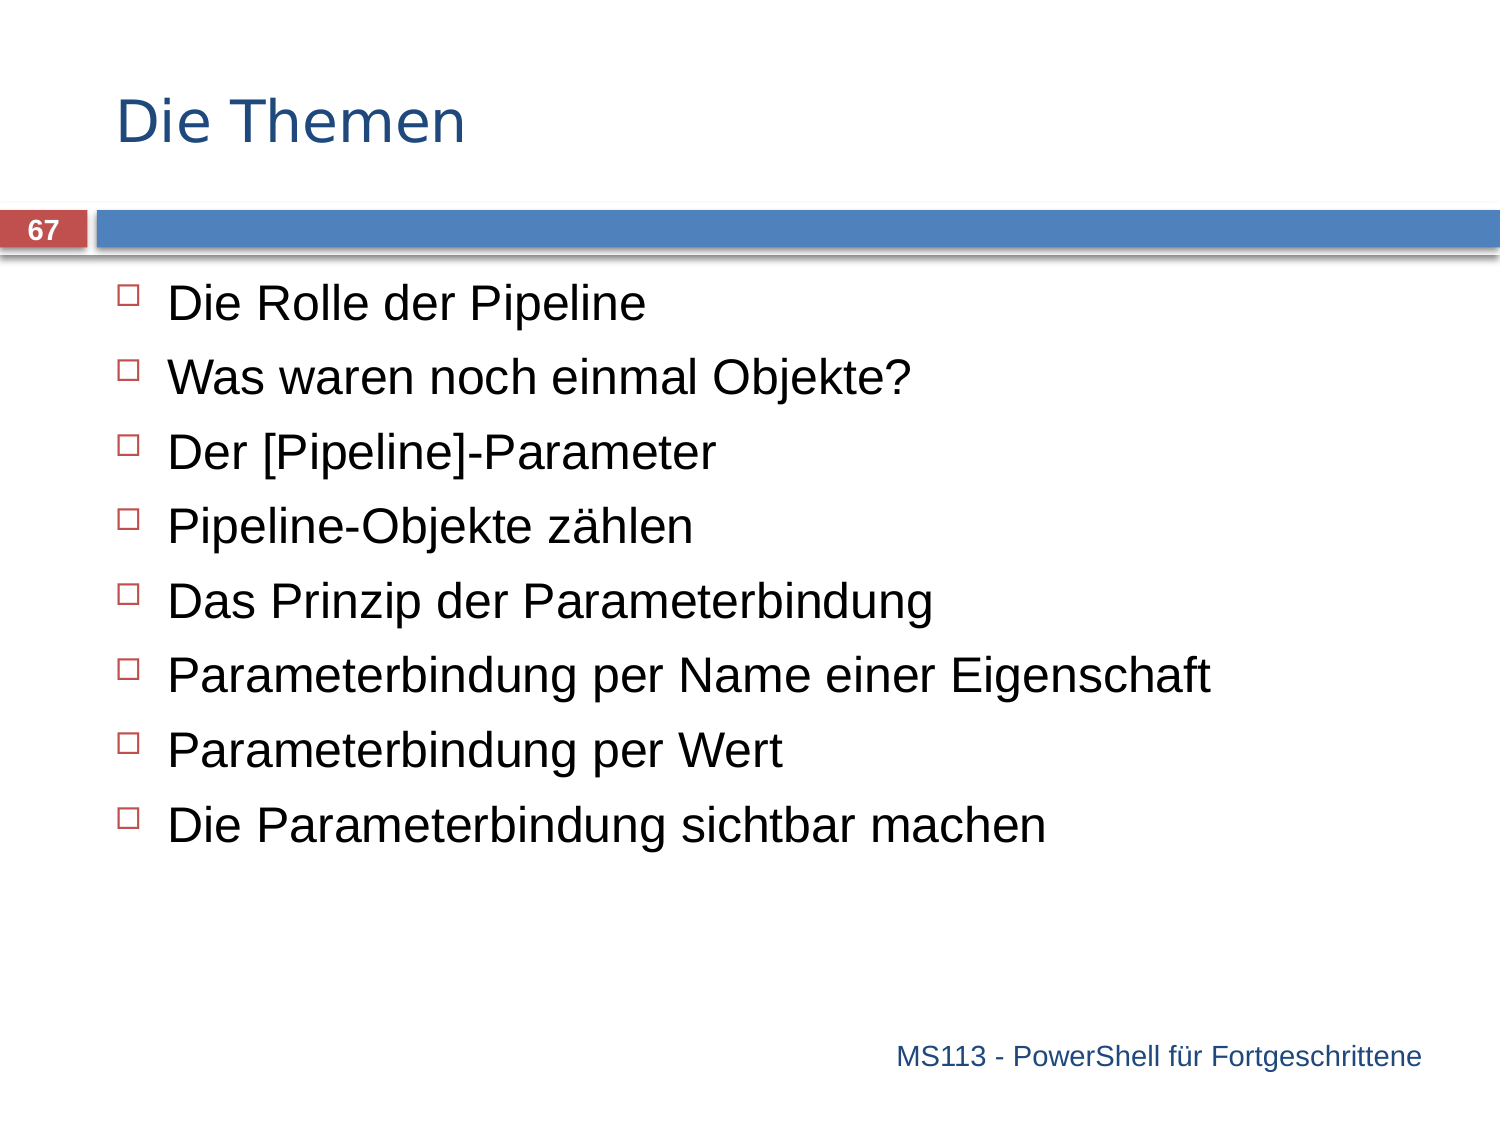

# Die Themen
67
Die Rolle der Pipeline
Was waren noch einmal Objekte?
Der [Pipeline]-Parameter
Pipeline-Objekte zählen
Das Prinzip der Parameterbindung
Parameterbindung per Name einer Eigenschaft
Parameterbindung per Wert
Die Parameterbindung sichtbar machen
MS113 - PowerShell für Fortgeschrittene